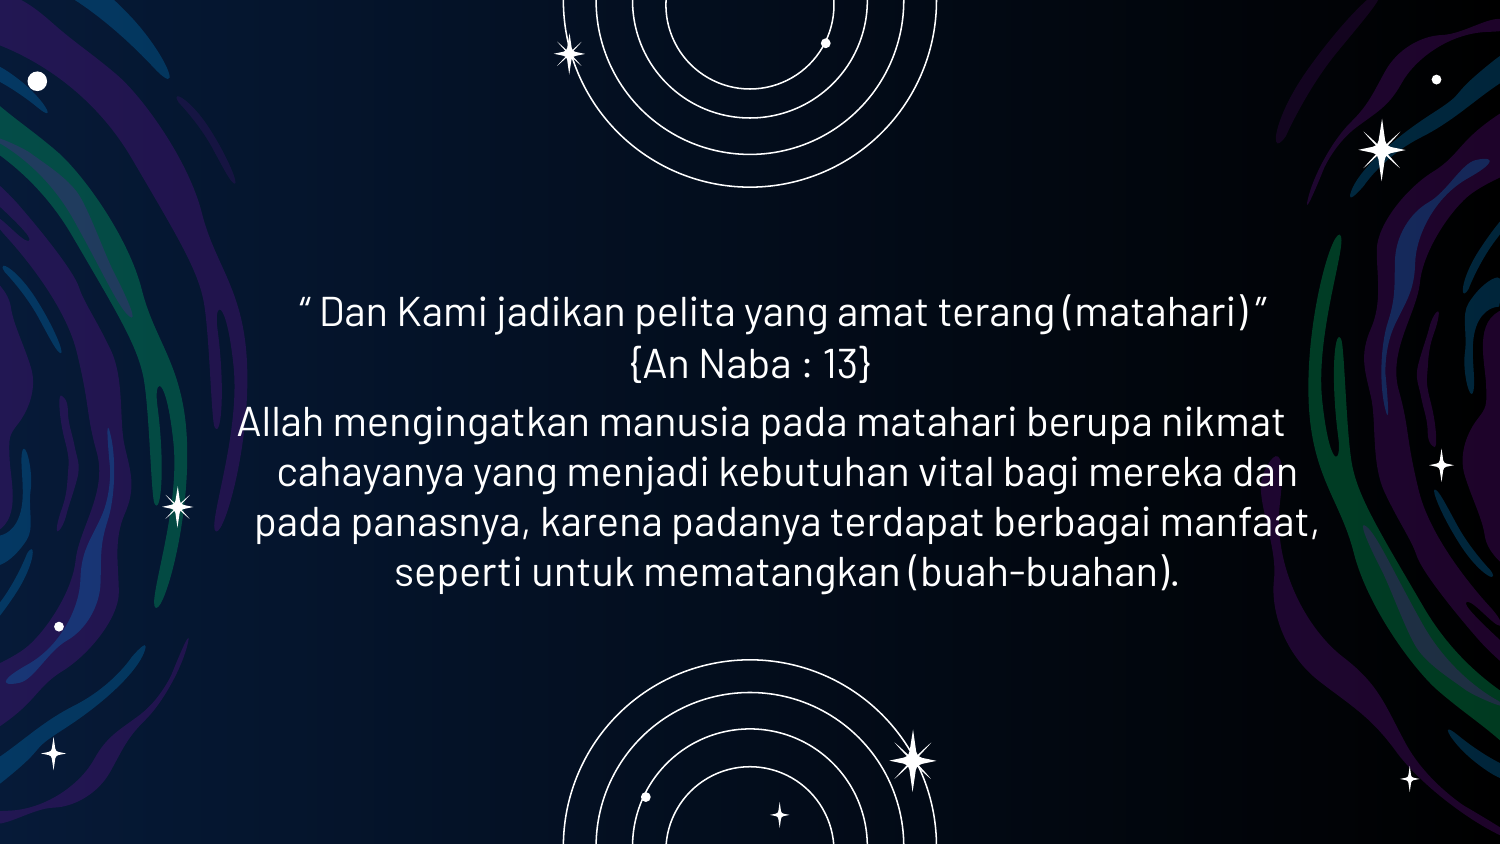

“ Dan Kami jadikan pelita yang amat terang (matahari) ”

{An Naba : 13}
Allah mengingatkan manusia pada matahari berupa nikmat cahayanya yang menjadi kebutuhan vital bagi mereka dan pada panasnya, karena padanya terdapat berbagai manfaat, seperti untuk mematangkan (buah-buahan).